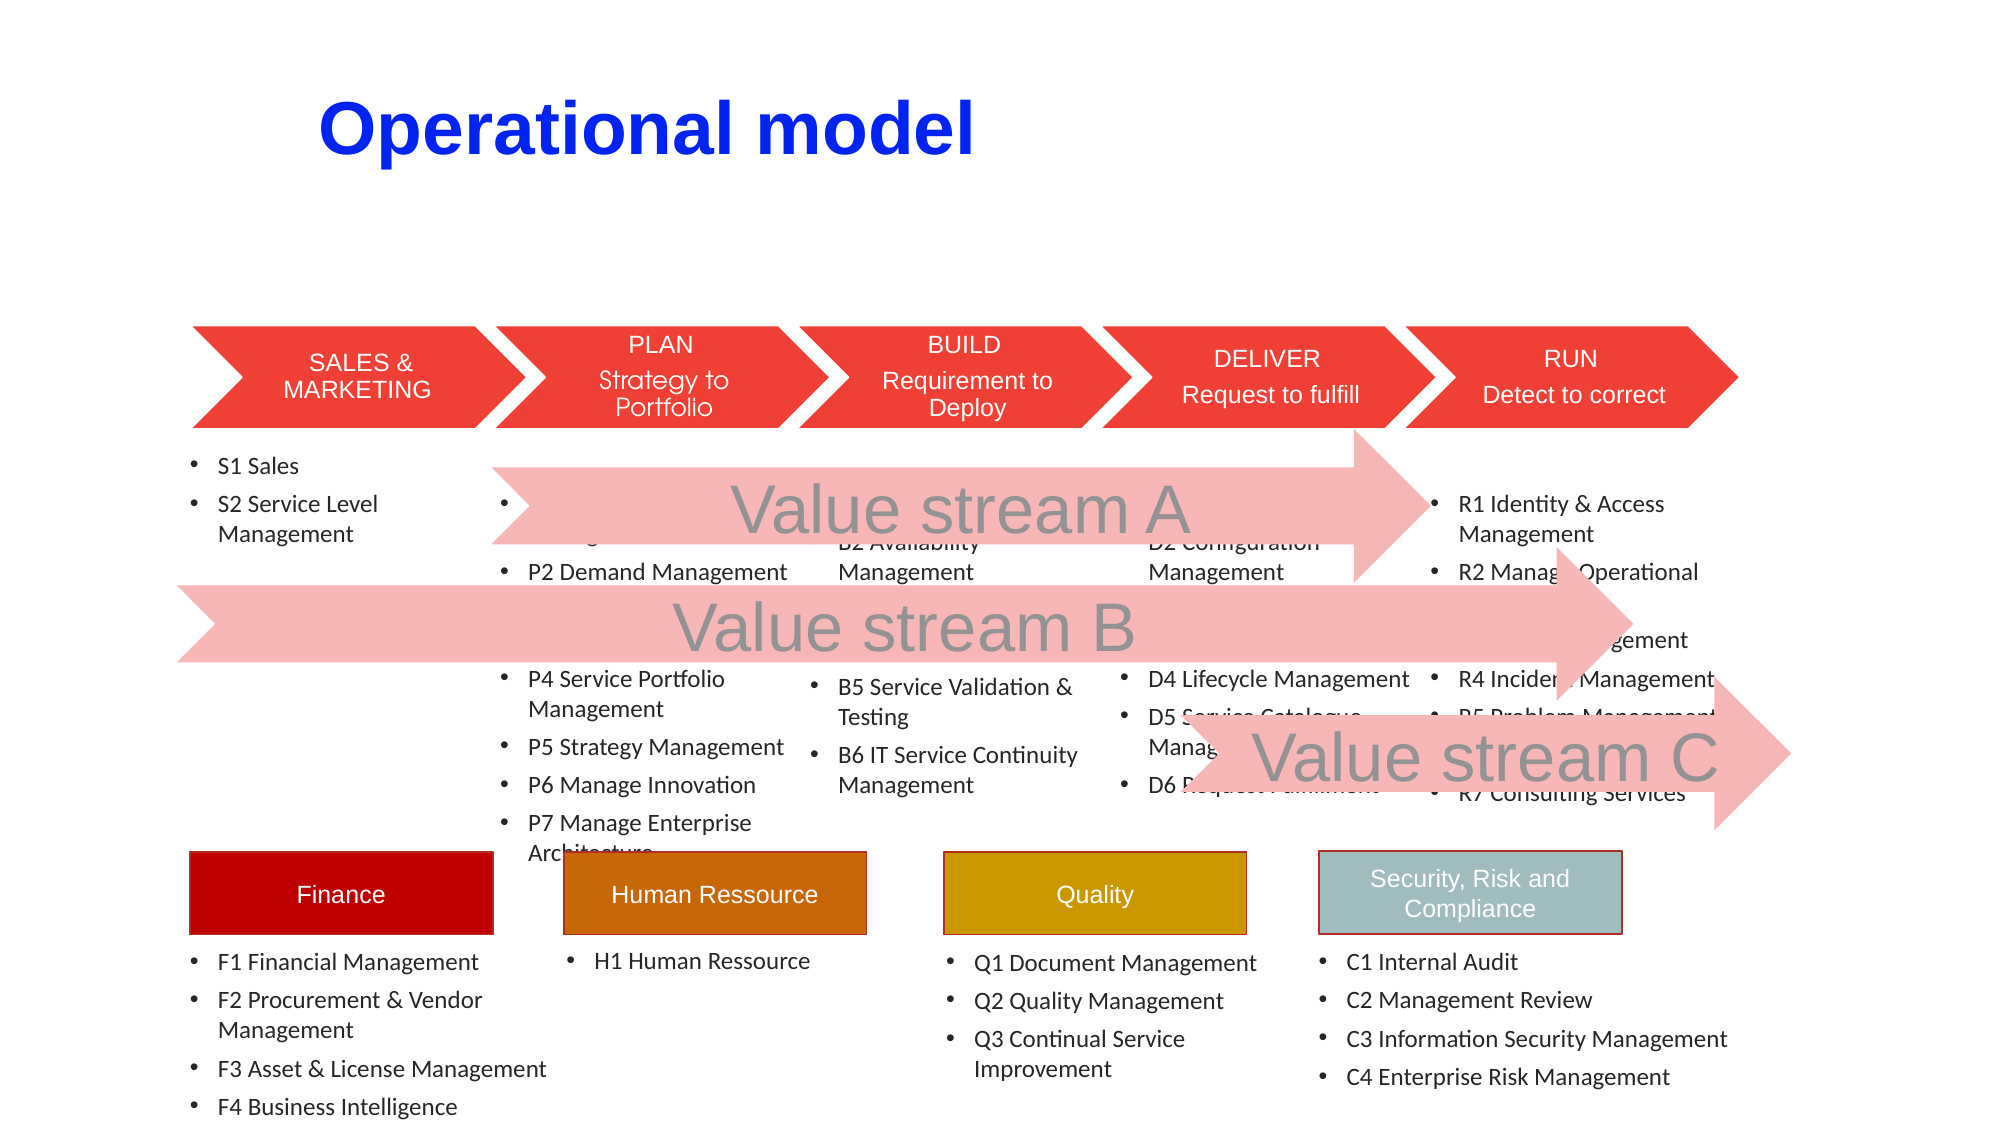

52
Operational model
SALES & MARKETING
PLAN
Strategy to Portfolio
BUILD
Requirement to Deploy
DELIVER
Request to fulfill
RUN
Detect to correct
Value stream A
S1 Sales
S2 Service Level Management

P1 Business Relationship Management
P2 Demand Management
P3 Project Portfolio Management
P4 Service Portfolio Management
P5 Strategy Management
P6 Manage Innovation
P7 Manage Enterprise Architecture

B1 Service Design & Build
B2 Availability Management
B3 Capacity Management
B4 Project Management
B5 Service Validation & Testing
B6 IT Service Continuity Management

D1 Change Management
D2 Configuration Management
D3 Release & Deployment Management
D4 Lifecycle Management
D5 Service Catalogue Management
D6 Request Fulfillment

R1 Identity & Access Management
R2 Manage Operational Security
R3 Event Management
R4 Incident Management
R5 Problem Management
R6 Manage Operation
R7 Consulting Services

Value stream B
Value stream C
Security, Risk and Compliance
Finance
Human Ressource
Quality
H1 Human Ressource

F1 Financial Management
F2 Procurement & Vendor Management
F3 Asset & License Management
F4 Business Intelligence

C1 Internal Audit
C2 Management Review
C3 Information Security Management
C4 Enterprise Risk Management

Q1 Document Management
Q2 Quality Management
Q3 Continual Service Improvement